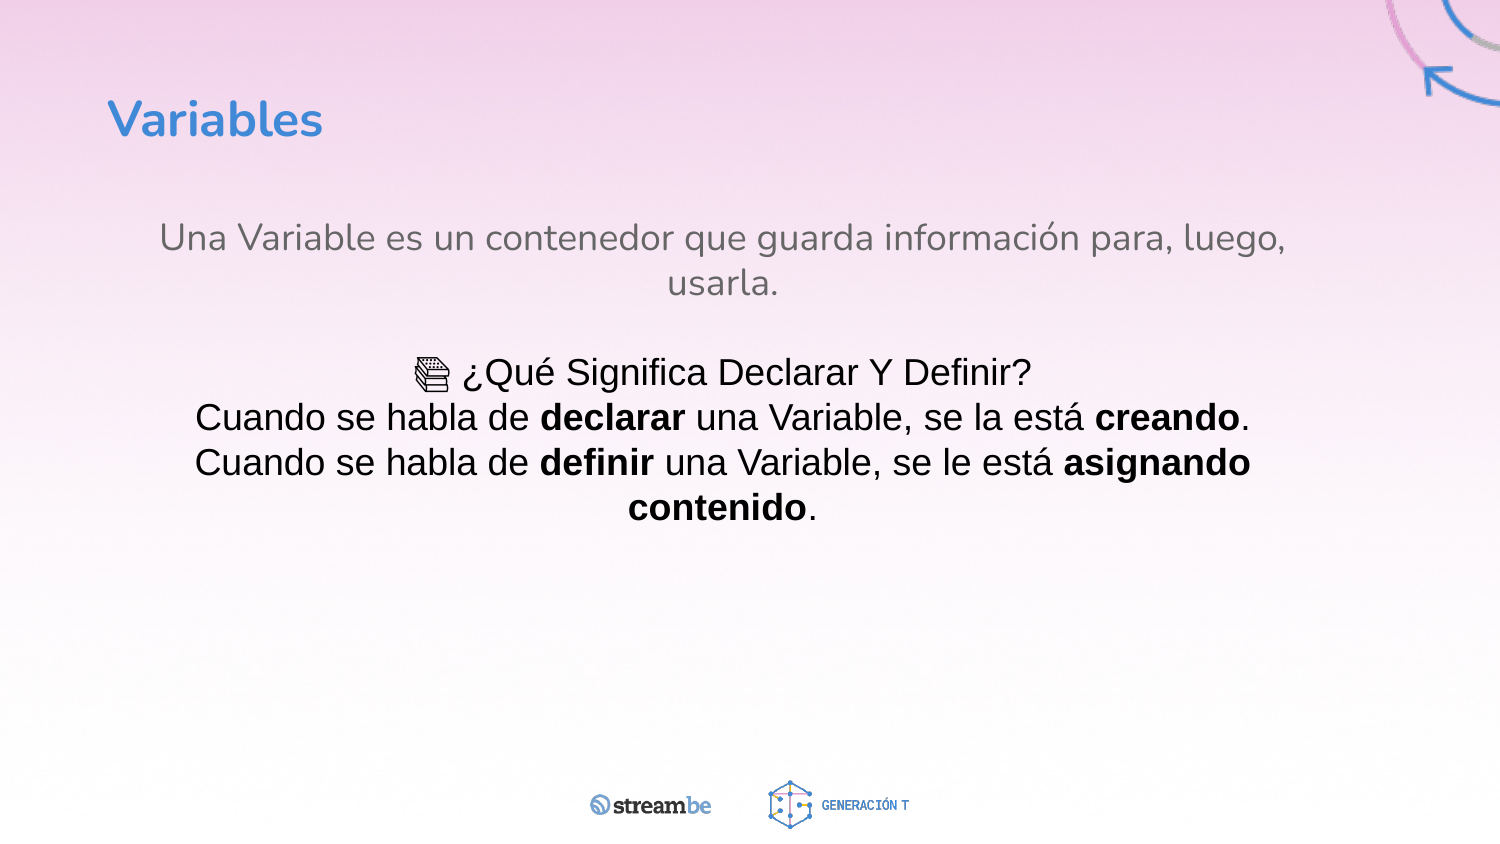

Variables
Una Variable es un contenedor que guarda información para, luego, usarla.

📚 ¿Qué Significa Declarar Y Definir?
Cuando se habla de declarar una Variable, se la está creando. Cuando se habla de definir una Variable, se le está asignando contenido.